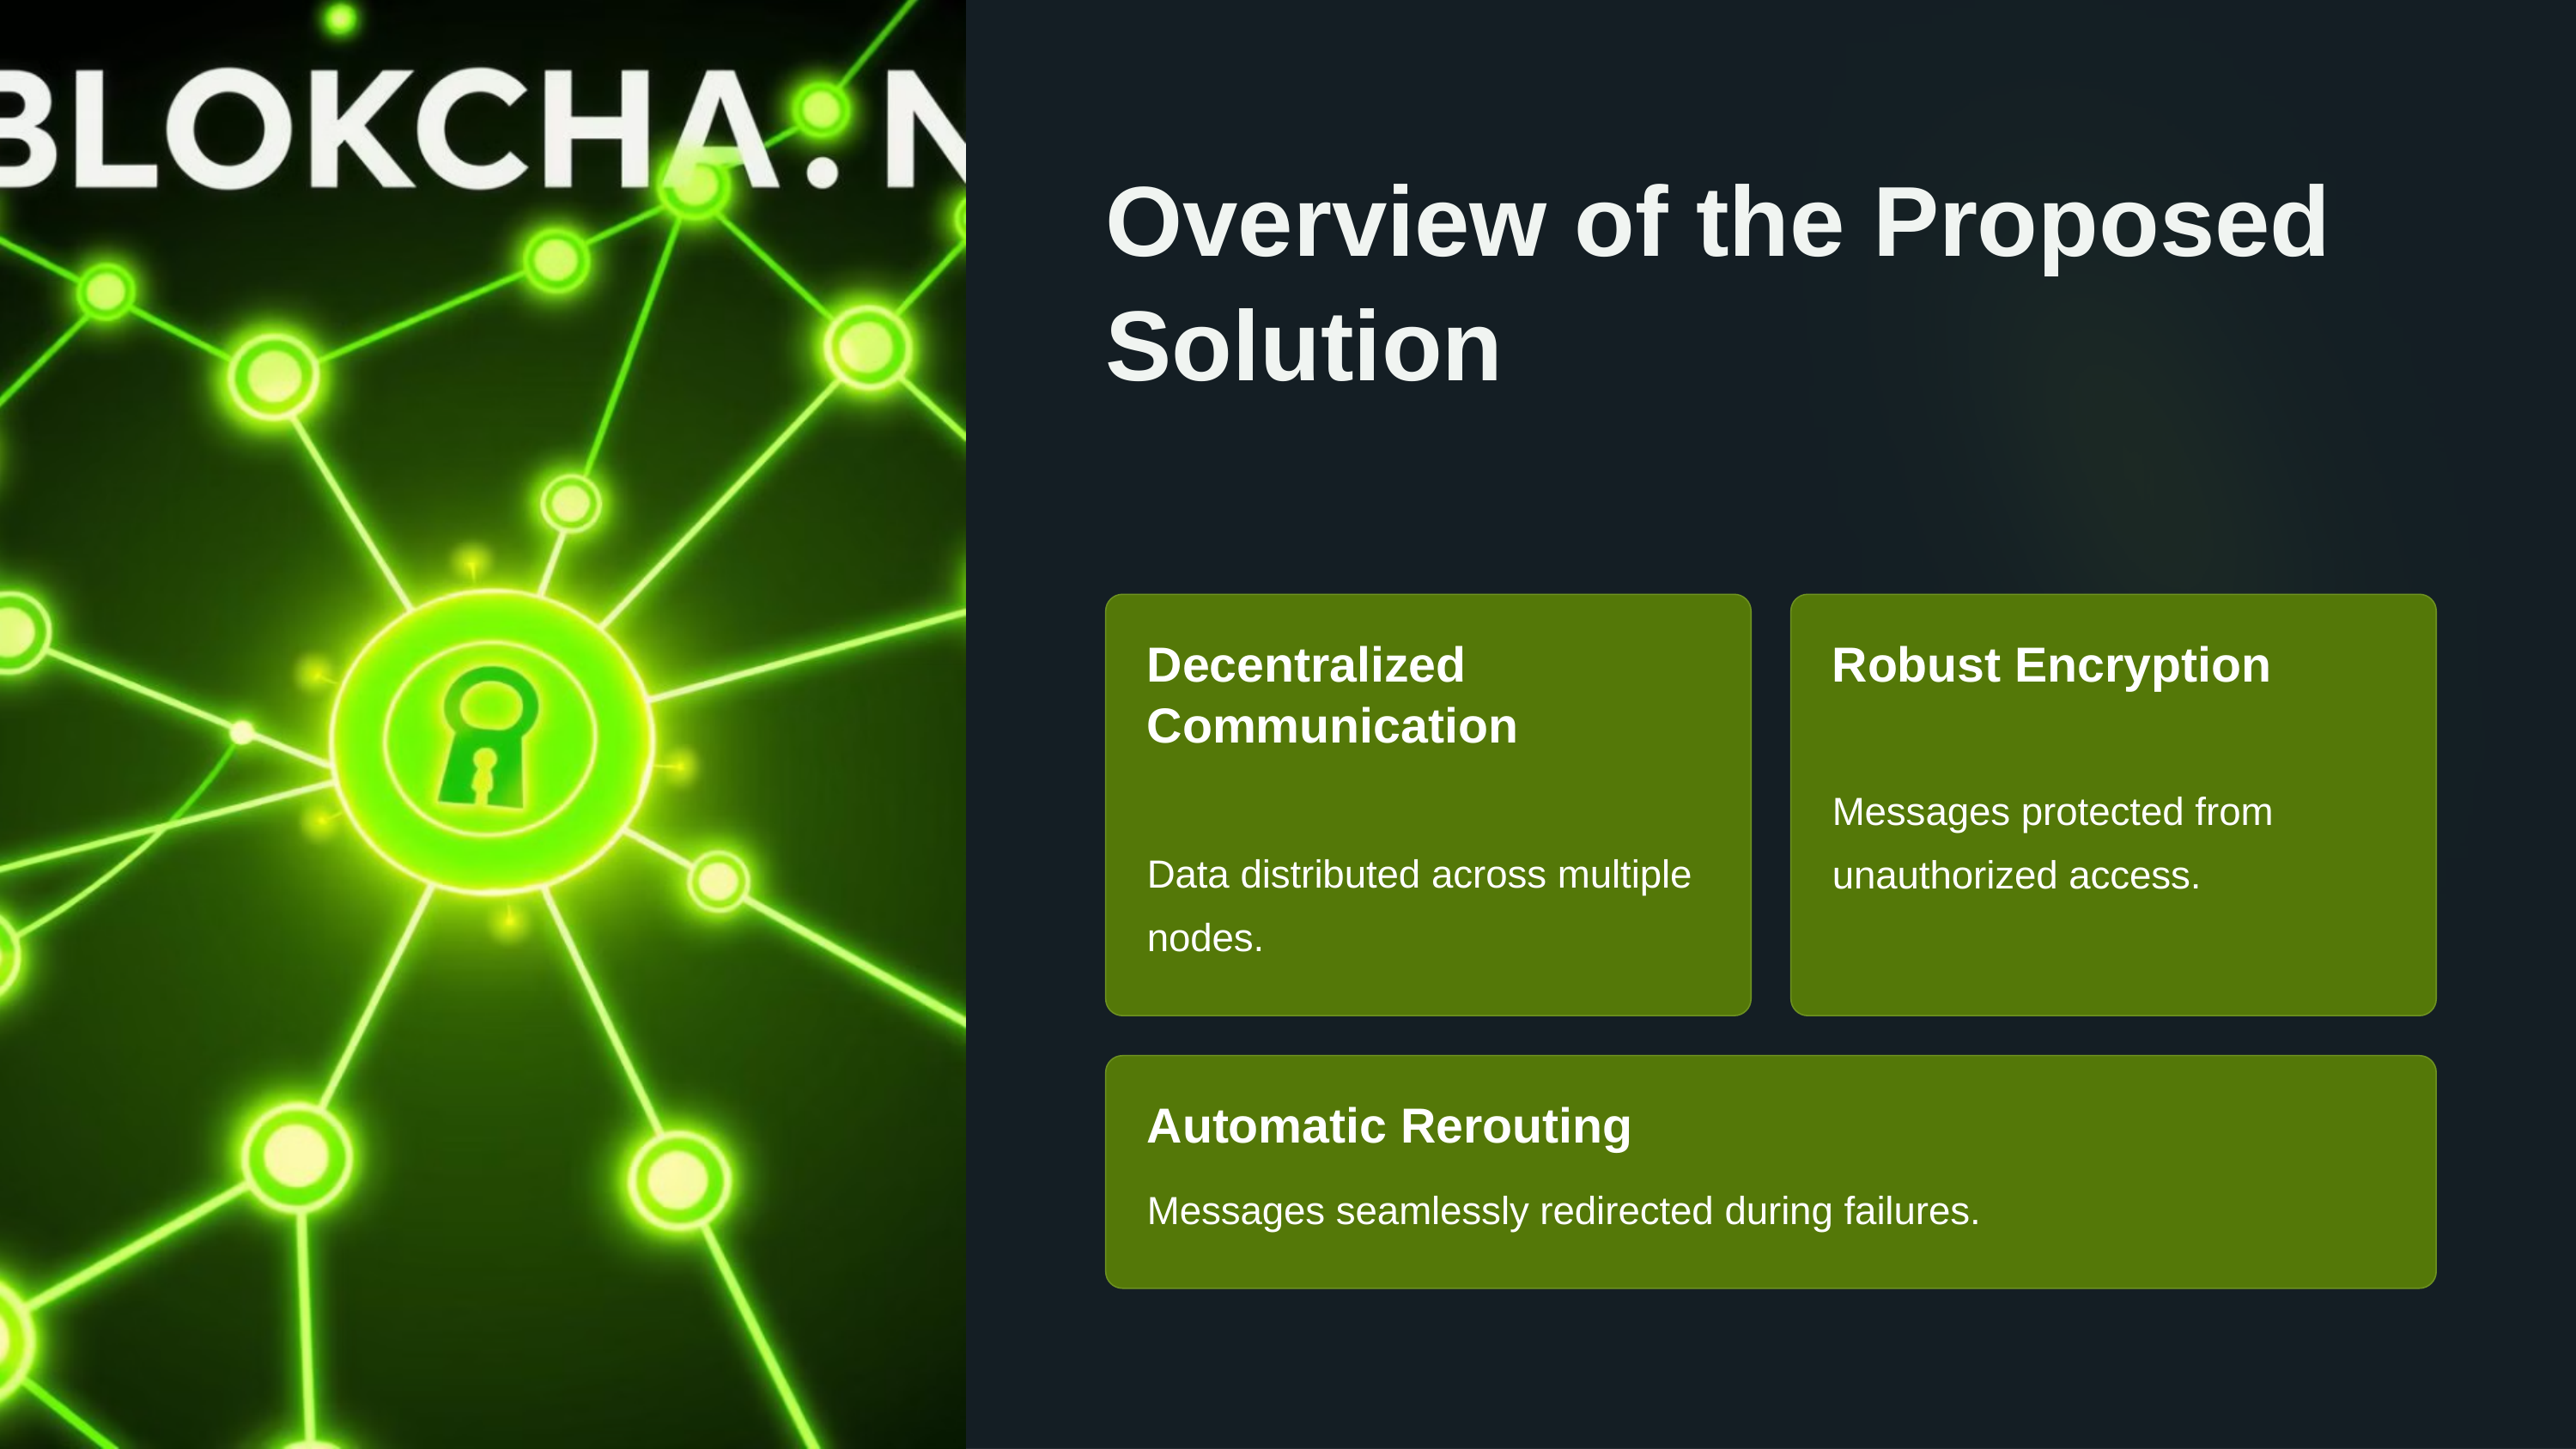

Overview of the Proposed Solution

Decentralized Communication
Robust Encryption
Messages protected from unauthorized access.
Data distributed across multiple nodes.

Automatic Rerouting
Messages seamlessly redirected during failures.